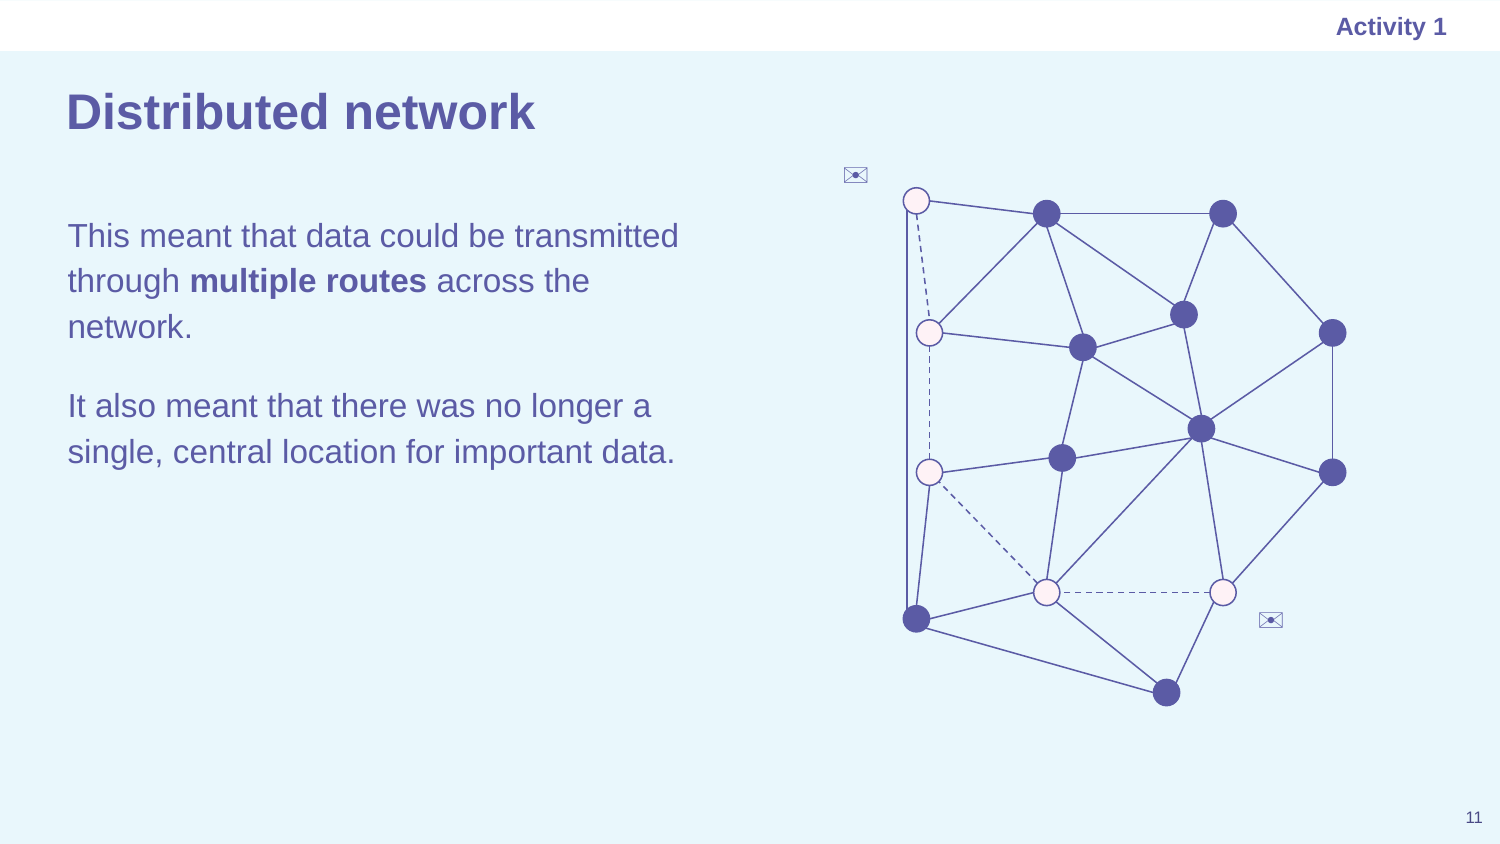

Activity 1
# Distributed network
✉

This meant that data could be transmitted through multiple routes across the network.
It also meant that there was no longer a single, central location for important data.

✉

11